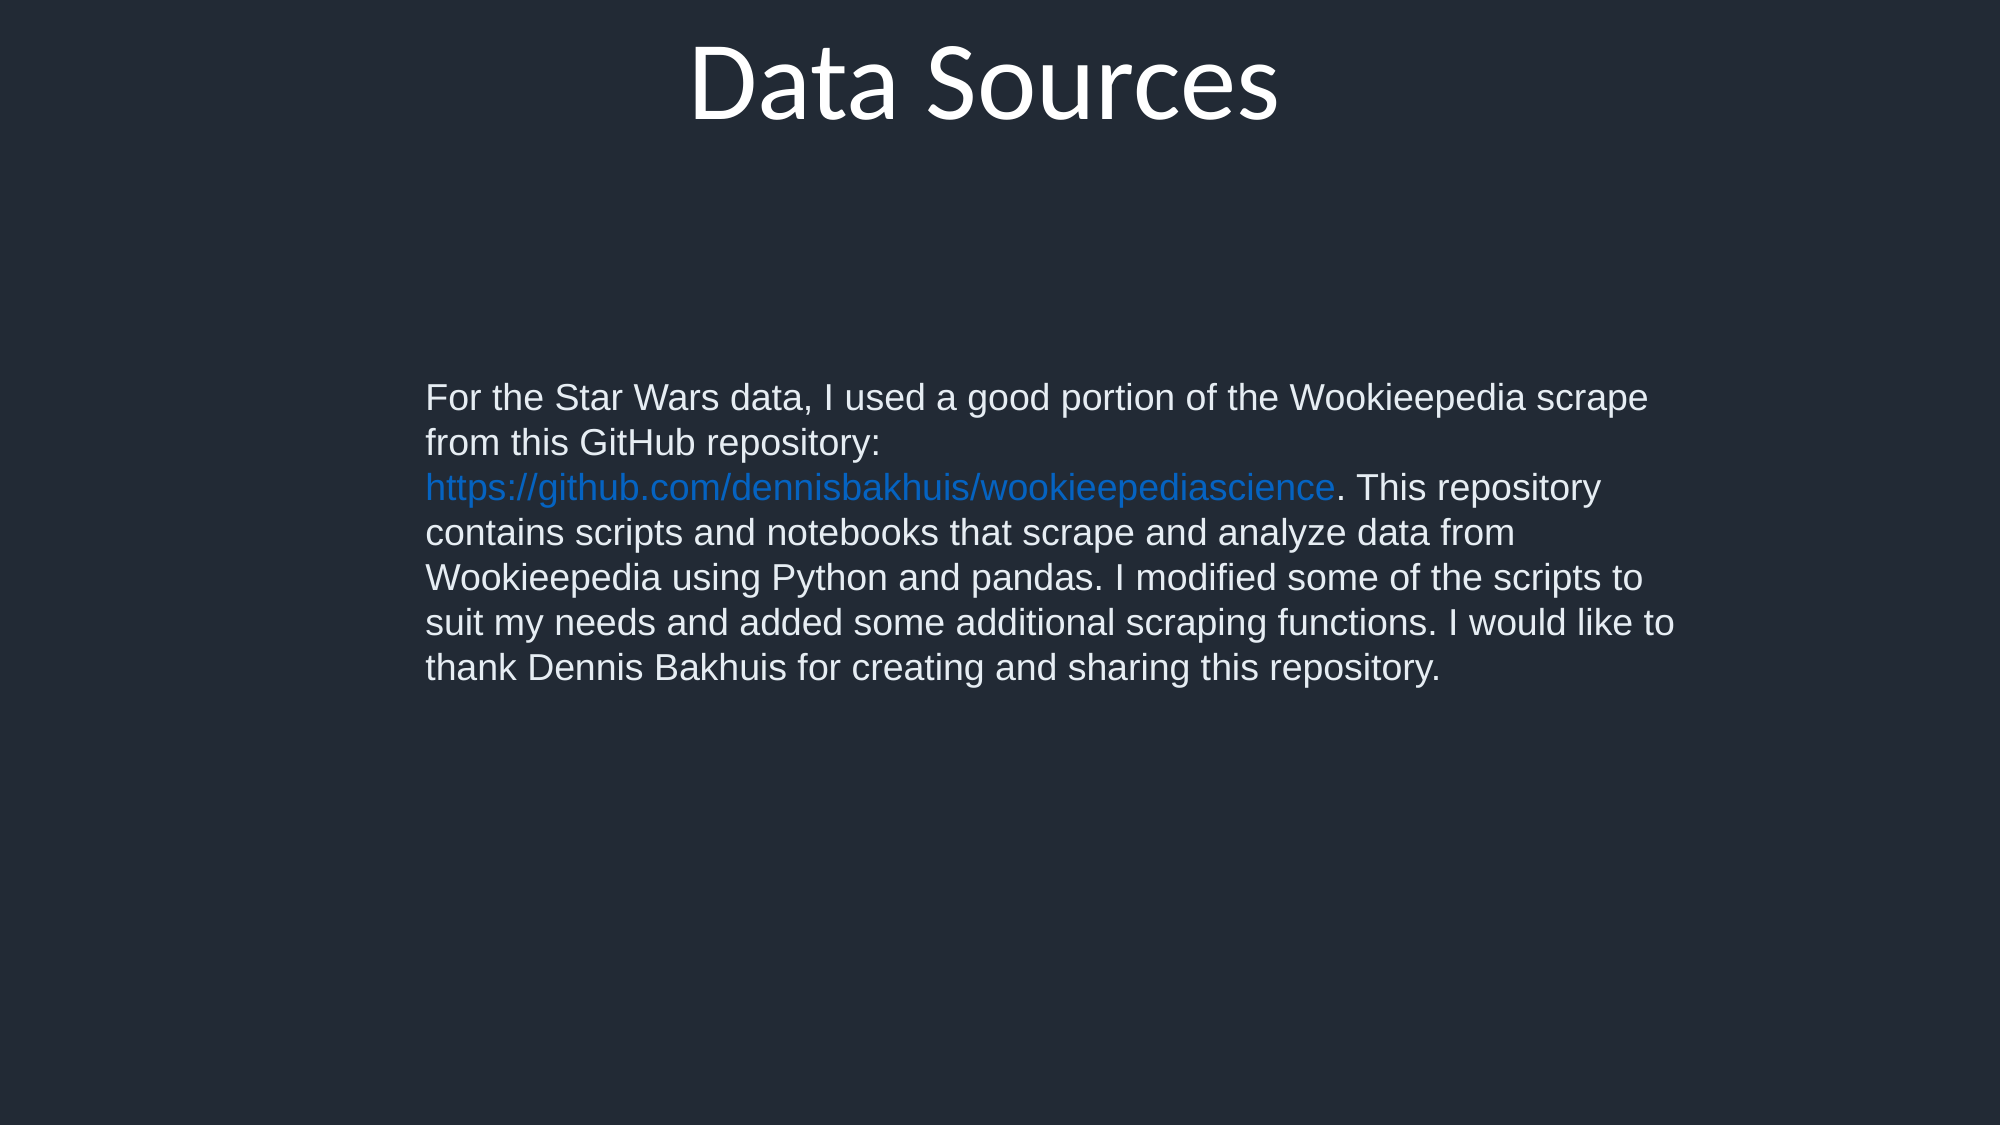

Data Sources
For the Star Wars data, I used a good portion of the Wookieepedia scrape from this GitHub repository: https://github.com/dennisbakhuis/wookieepediascience. This repository contains scripts and notebooks that scrape and analyze data from Wookieepedia using Python and pandas. I modified some of the scripts to suit my needs and added some additional scraping functions. I would like to thank Dennis Bakhuis for creating and sharing this repository.